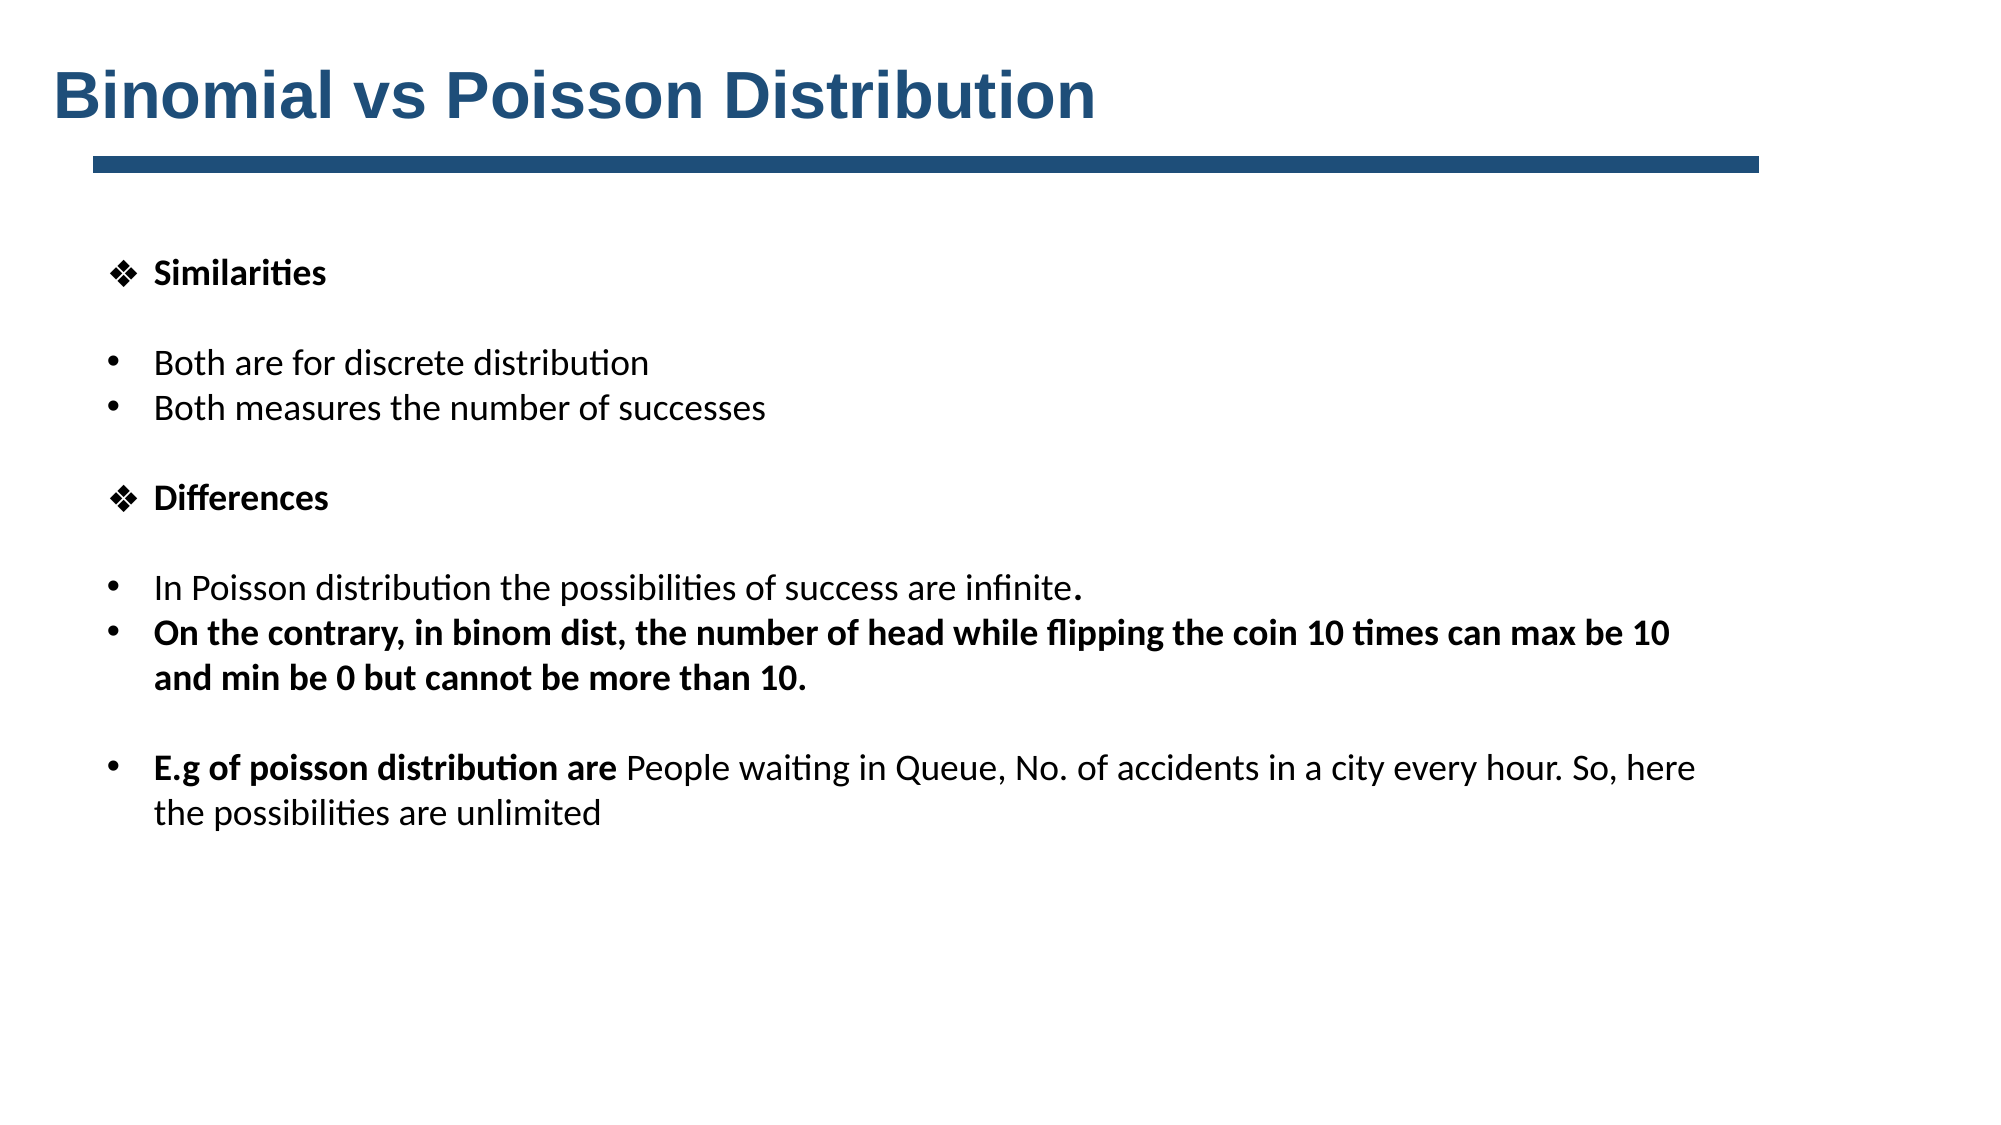

Binomial vs Poisson Distribution

Similarities

Both are for discrete distribution
Both measures the number of successes

Differences

In Poisson distribution the possibilities of success are infinite.
On the contrary, in binom dist, the number of head while flipping the coin 10 times can max be 10 and min be 0 but cannot be more than 10.

E.g of poisson distribution are People waiting in Queue, No. of accidents in a city every hour. So, here the possibilities are unlimited